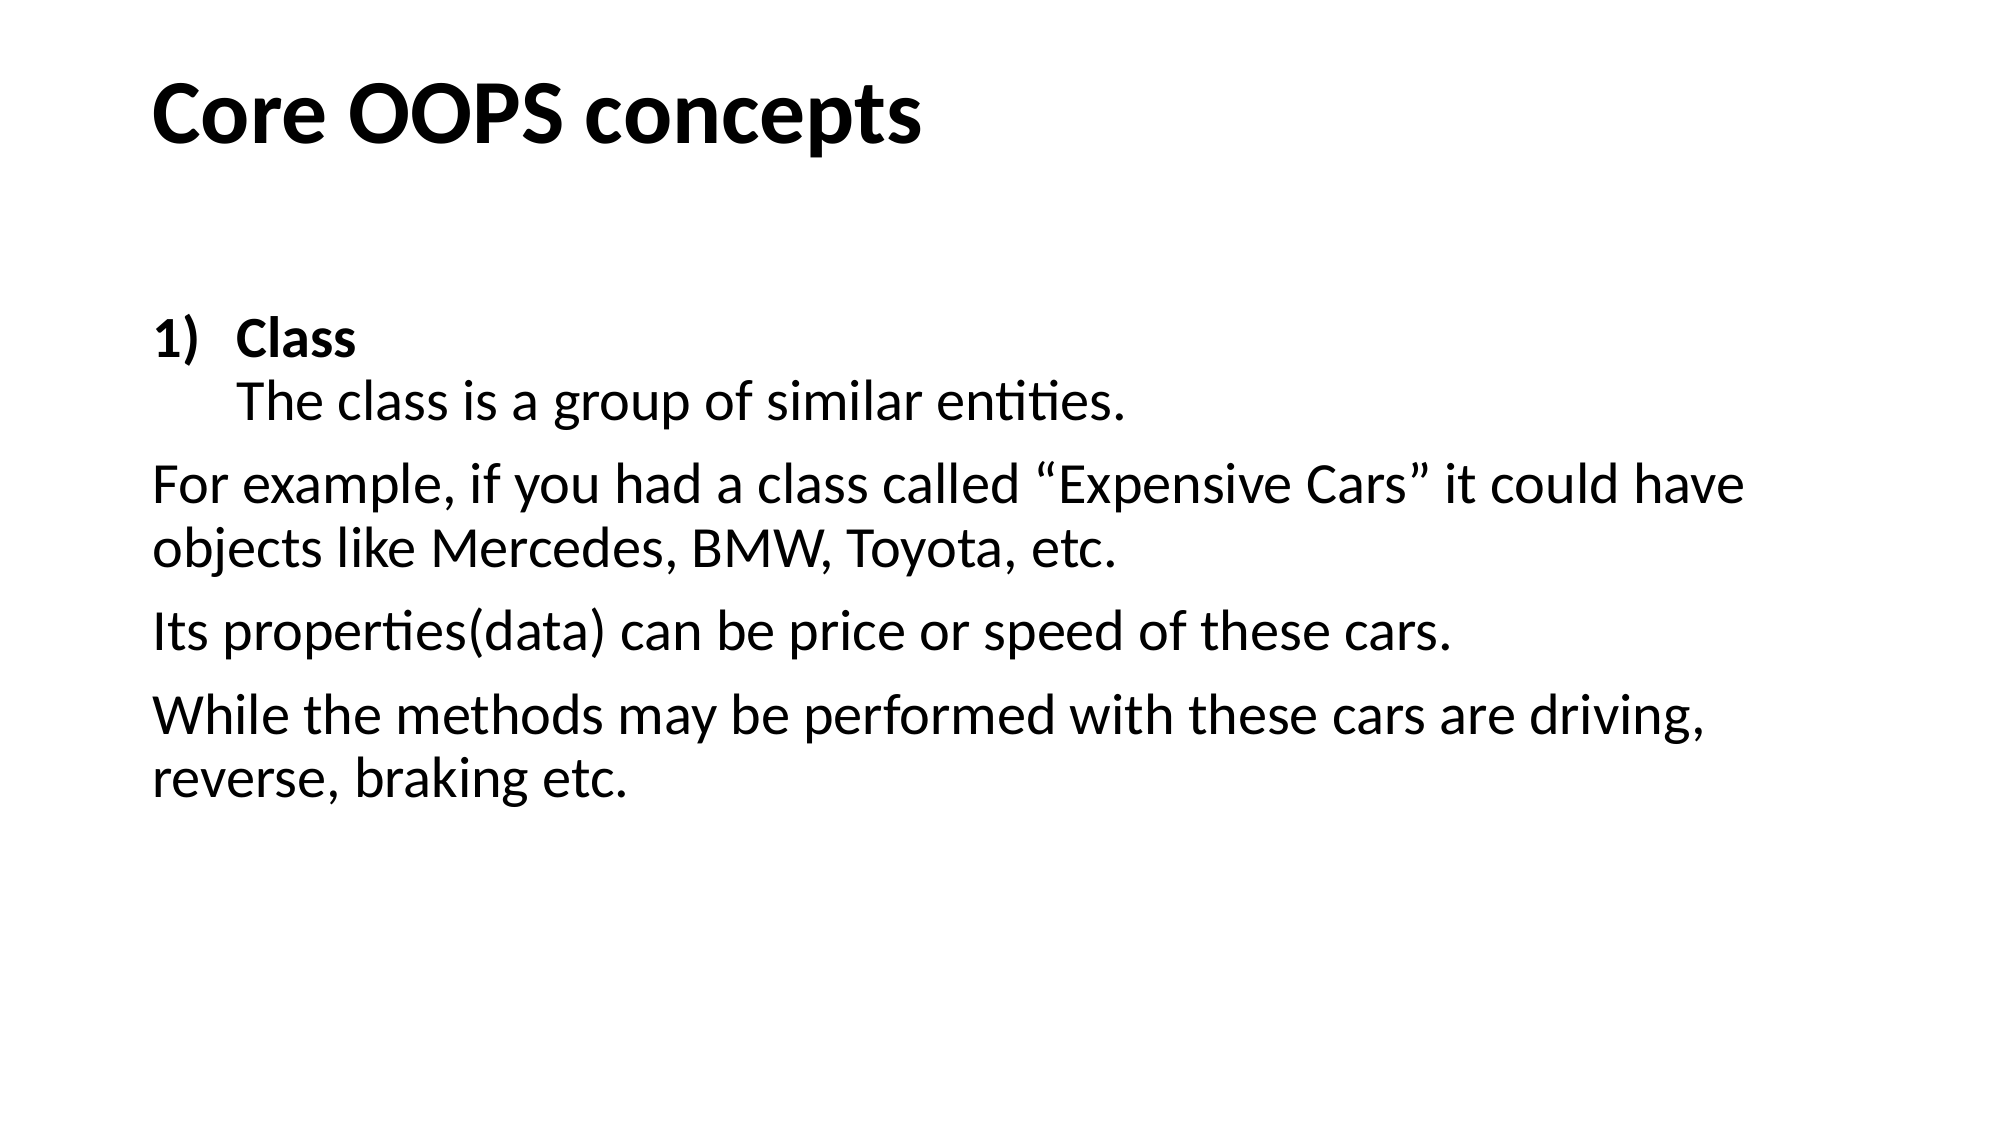

# Core OOPS concepts
Class
The class is a group of similar entities.
For example, if you had a class called “Expensive Cars” it could have objects like Mercedes, BMW, Toyota, etc.
Its properties(data) can be price or speed of these cars.
While the methods may be performed with these cars are driving, reverse, braking etc.